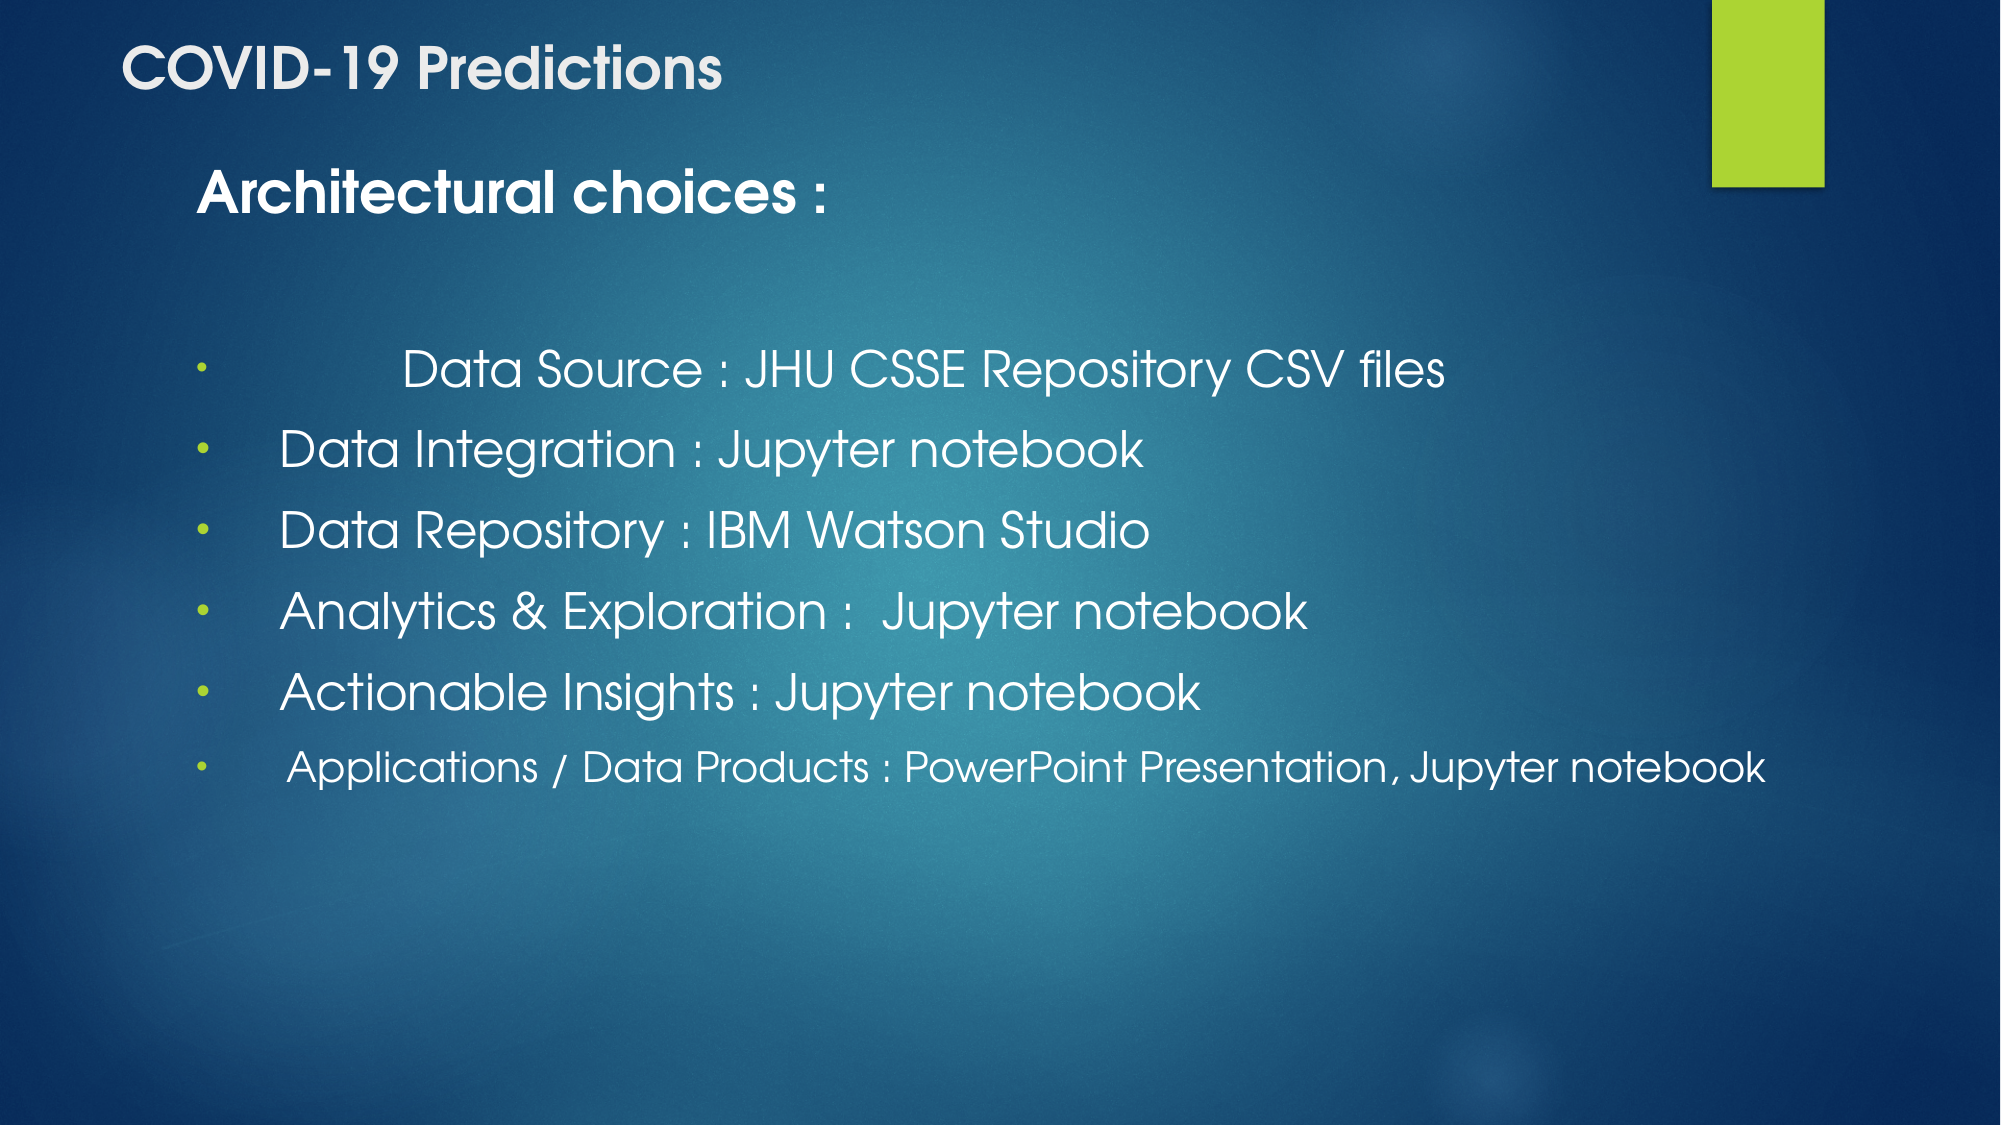

# COVID-19 Predictions
Architectural choices :

	Data Source : JHU CSSE Repository CSV files
  Data Integration : Jupyter notebook
  Data Repository : IBM Watson Studio
  Analytics & Exploration :  Jupyter notebook
  Actionable Insights : Jupyter notebook
   Applications / Data Products : PowerPoint Presentation, Jupyter notebook